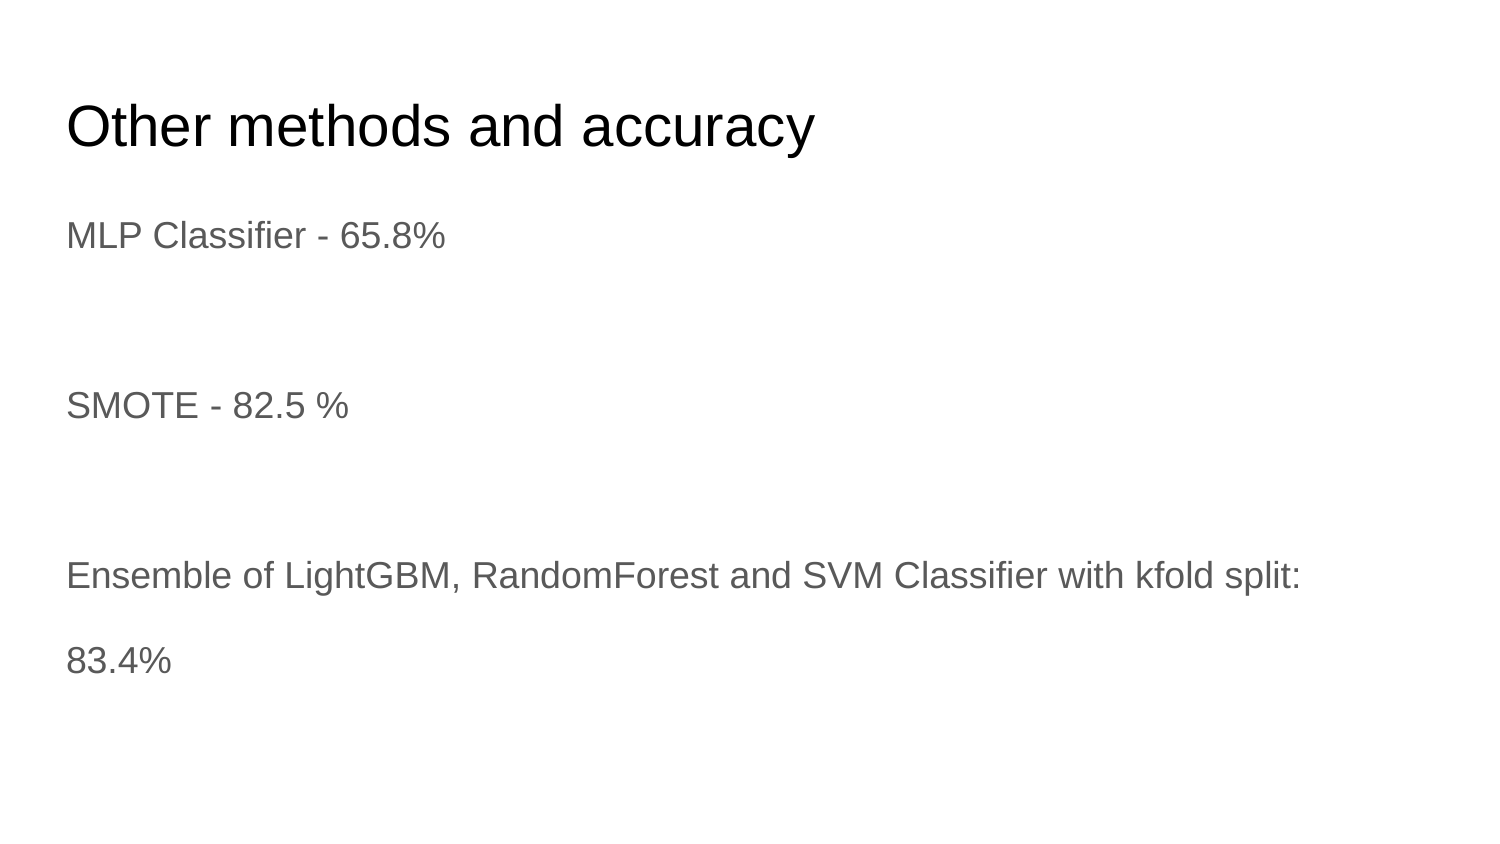

# Other methods and accuracy
MLP Classifier - 65.8%

SMOTE - 82.5 %

Ensemble of LightGBM, RandomForest and SVM Classifier with kfold split:
83.4%